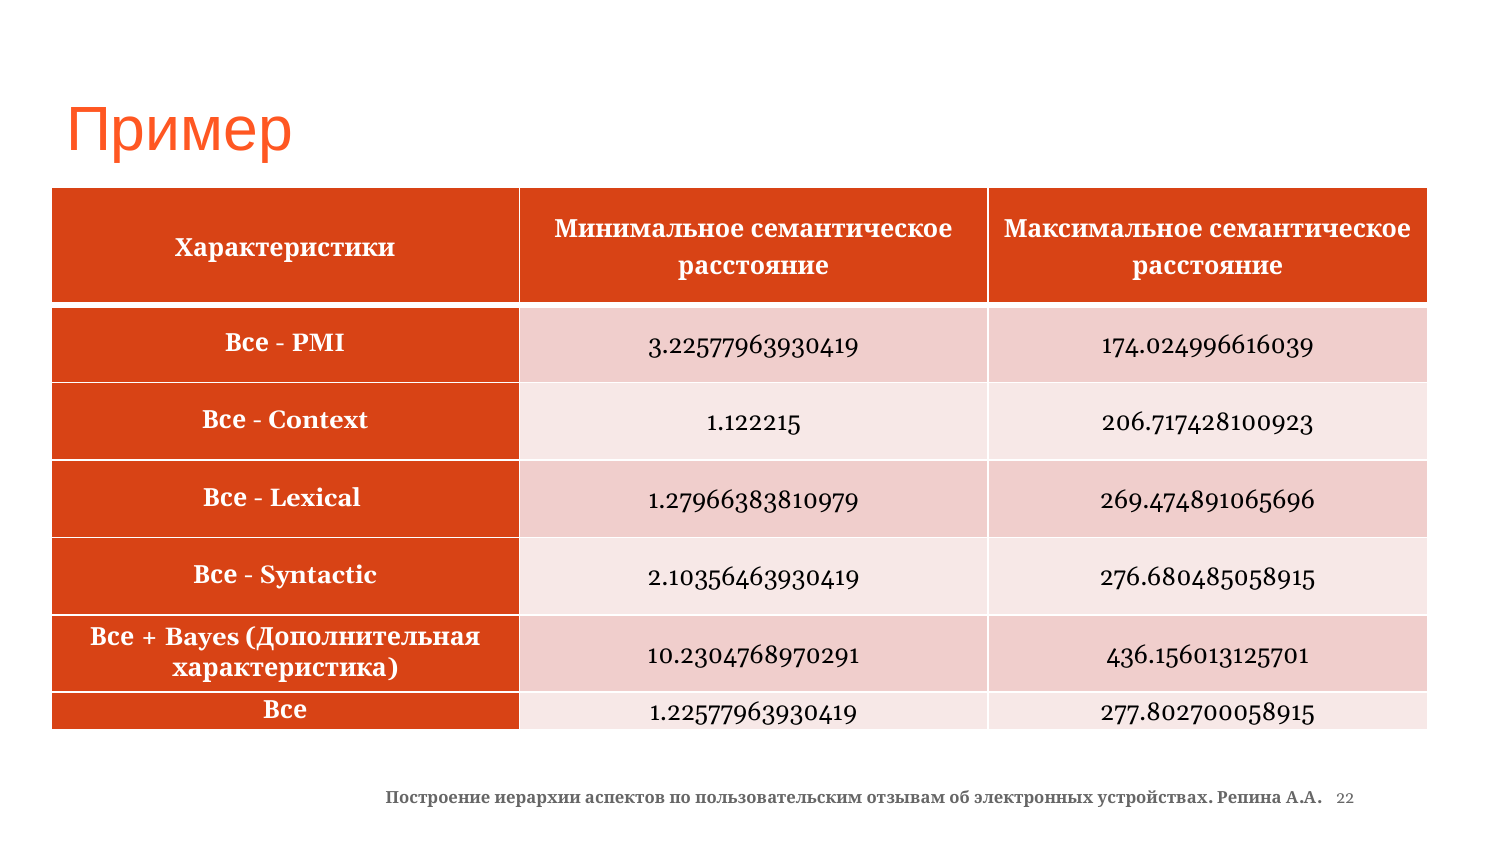

# Пример
| Характеристики | Минимальное семантическое расстояние | Максимальное семантическое расстояние |
| --- | --- | --- |
| Все - PMI | 3.22577963930419 | 174.024996616039 |
| Все - Context | 1.122215 | 206.717428100923 |
| Все - Lexical | 1.27966383810979 | 269.474891065696 |
| Все - Syntactic | 2.10356463930419 | 276.680485058915 |
| Все + Bayes (Дополнительная характеристика) | 10.2304768970291 | 436.156013125701 |
| Все | 1.22577963930419 | 277.802700058915 |
Построение иерархии аспектов по пользовательским отзывам об электронных устройствах. Репина А.А.   22